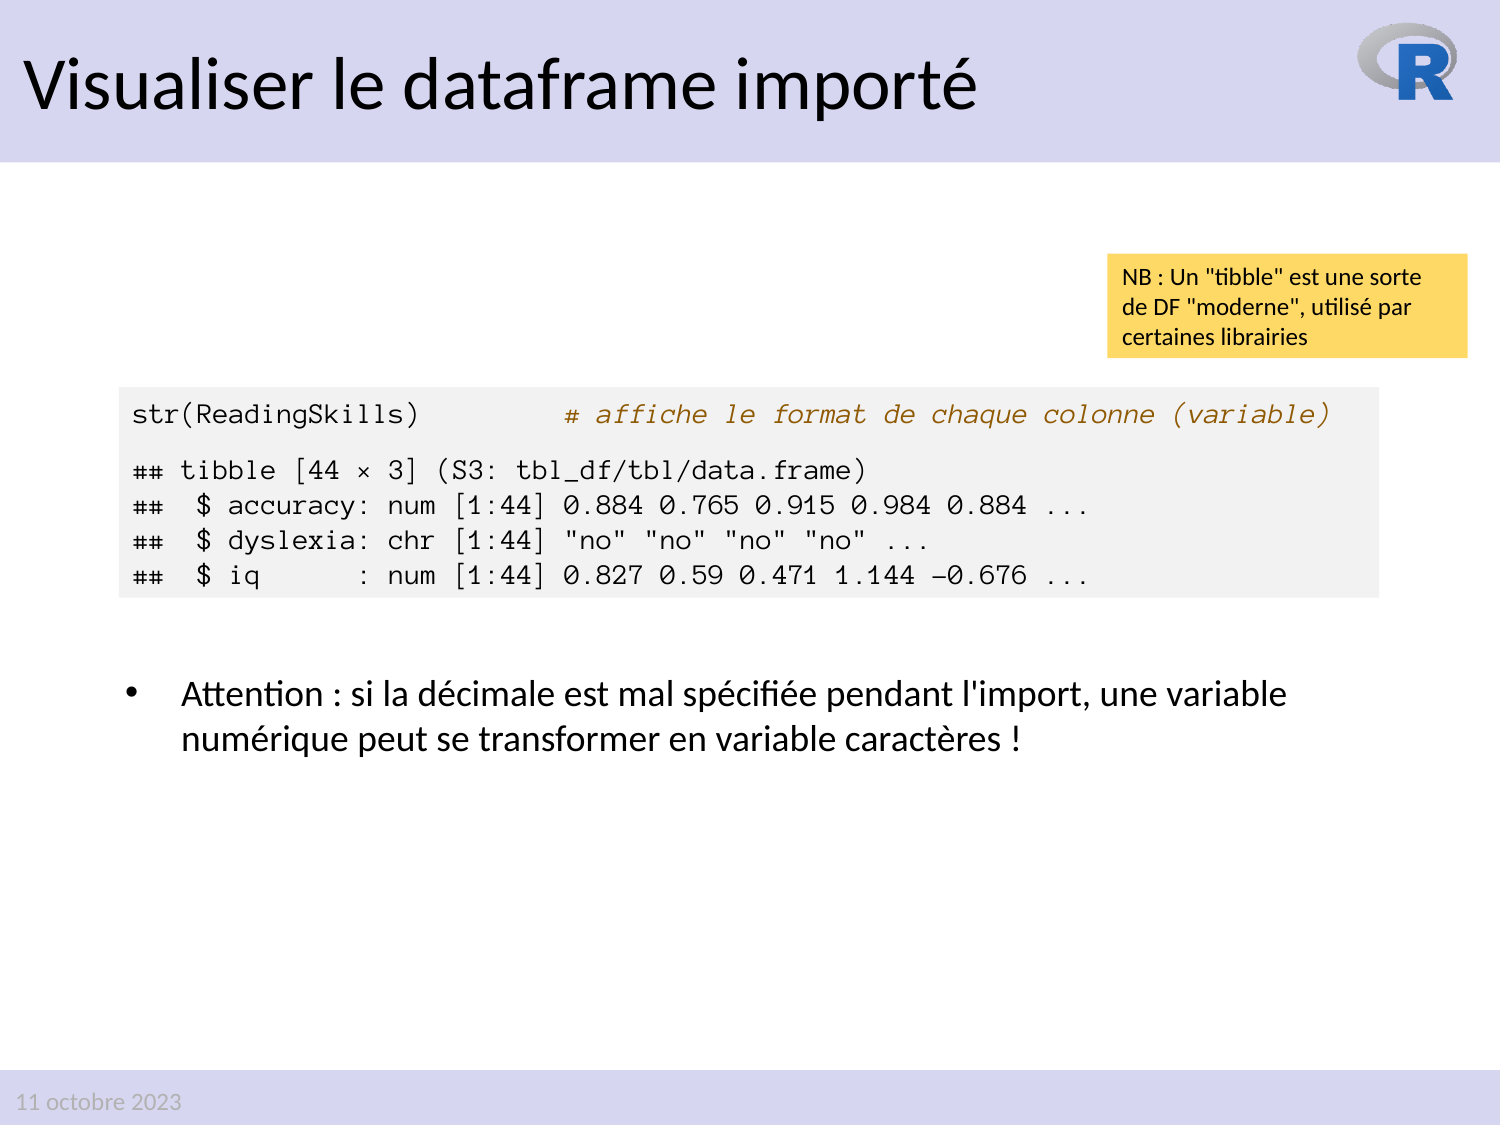

Visualiser le dataframe importé
NB : Un "tibble" est une sorte de DF "moderne", utilisé par certaines librairies
str(ReadingSkills)         # affiche le format de chaque colonne (variable)
## tibble [44 × 3] (S3: tbl_df/tbl/data.frame) ##  $ accuracy: num [1:44] 0.884 0.765 0.915 0.984 0.884 ... ##  $ dyslexia: chr [1:44] "no" "no" "no" "no" ... ##  $ iq      : num [1:44] 0.827 0.59 0.471 1.144 -0.676 ...
Attention : si la décimale est mal spécifiée pendant l'import, une variable numérique peut se transformer en variable caractères !
11 octobre 2023
38